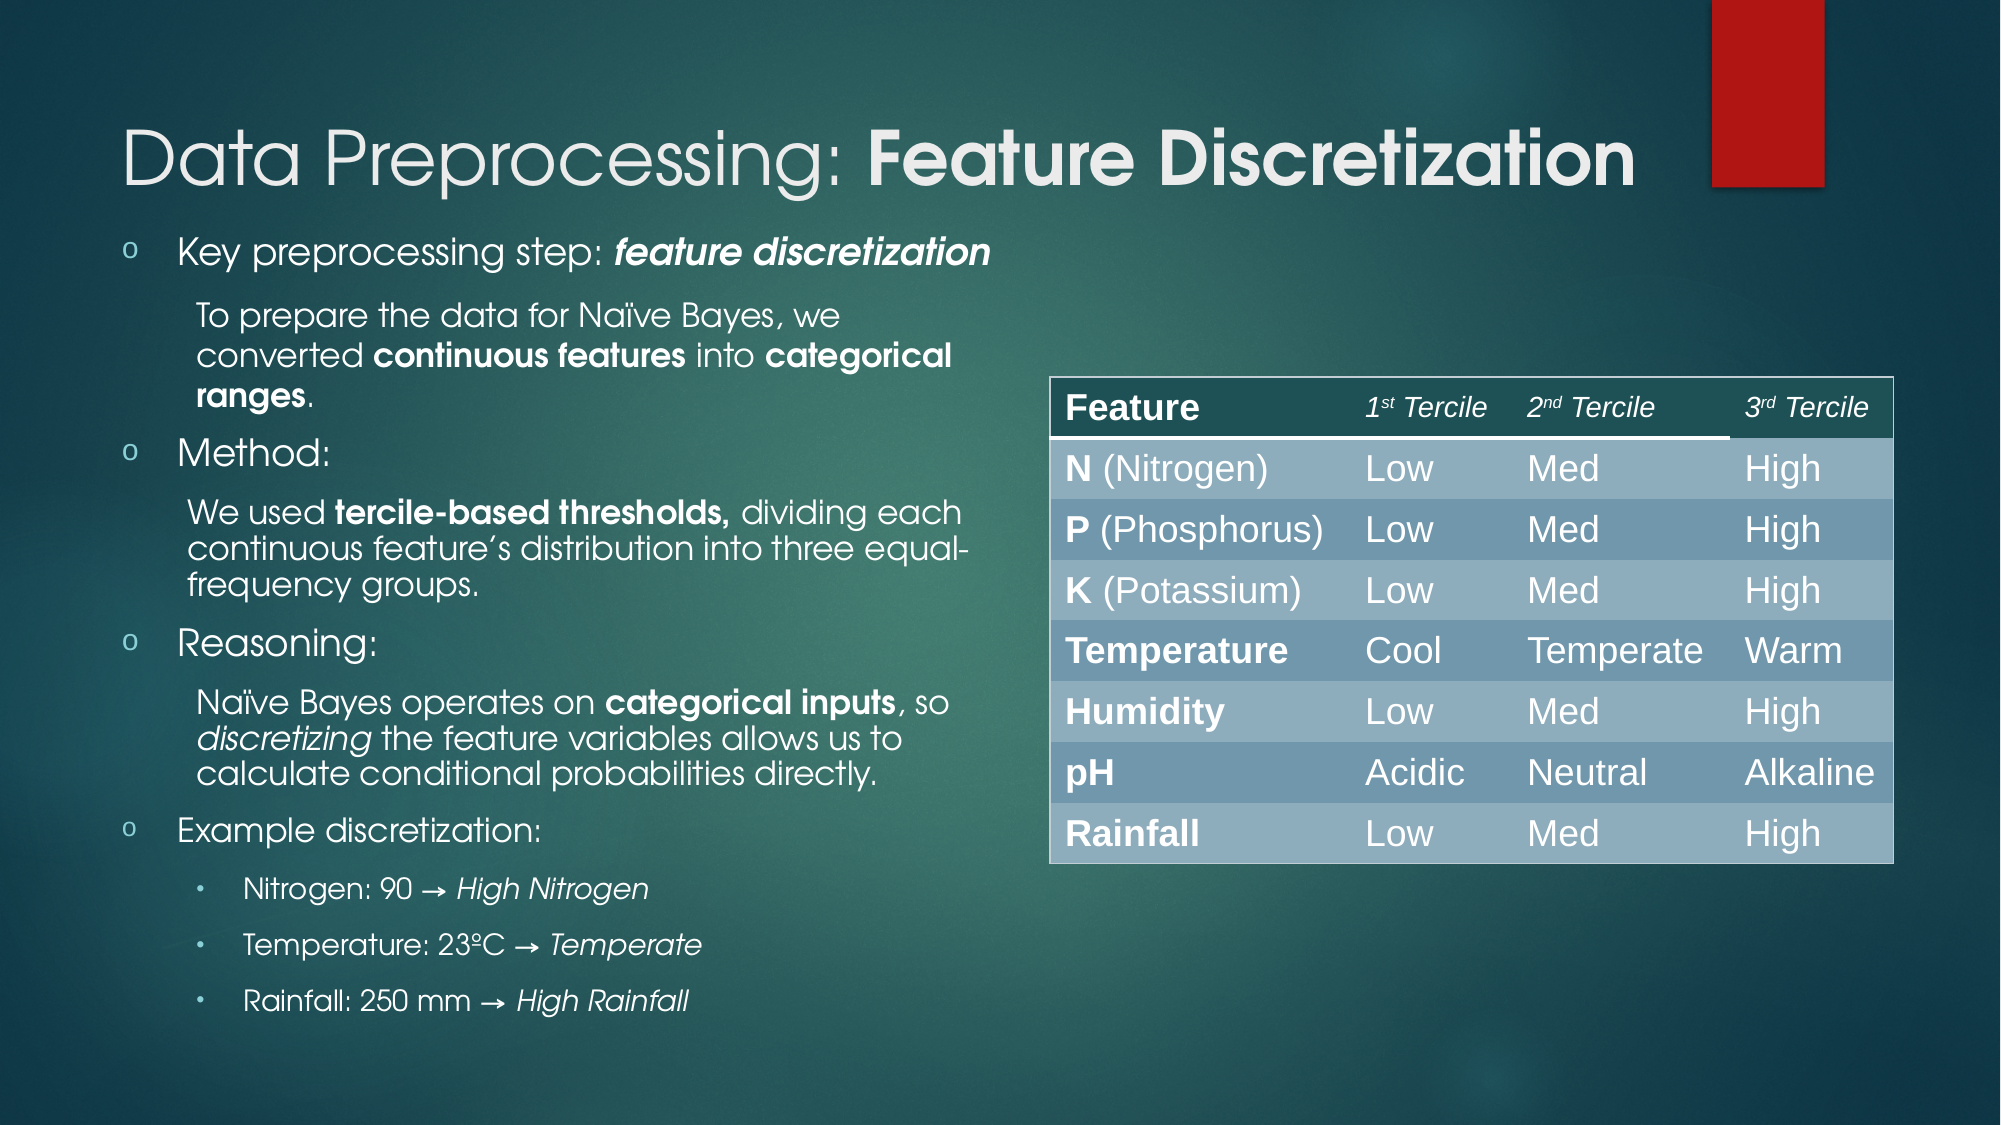

# Data Preprocessing: Feature Discretization
Key preprocessing step: feature discretization
To prepare the data for Naïve Bayes, we converted continuous features into categorical ranges.
Method:
We used tercile-based thresholds, dividing each continuous feature’s distribution into three equal-frequency groups.
Reasoning:
Naïve Bayes operates on categorical inputs, so discretizing the feature variables allows us to calculate conditional probabilities directly.
Example discretization:
Nitrogen: 90 → High Nitrogen
Temperature: 23ºC → Temperate
Rainfall: 250 mm → High Rainfall
| Feature | 1st Tercile | 2nd Tercile | 3rd Tercile |
| --- | --- | --- | --- |
| N (Nitrogen) | Low | Med | High |
| P (Phosphorus) | Low | Med | High |
| K (Potassium) | Low | Med | High |
| Temperature | Cool | Temperate | Warm |
| Humidity | Low | Med | High |
| pH | Acidic | Neutral | Alkaline |
| Rainfall | Low | Med | High |